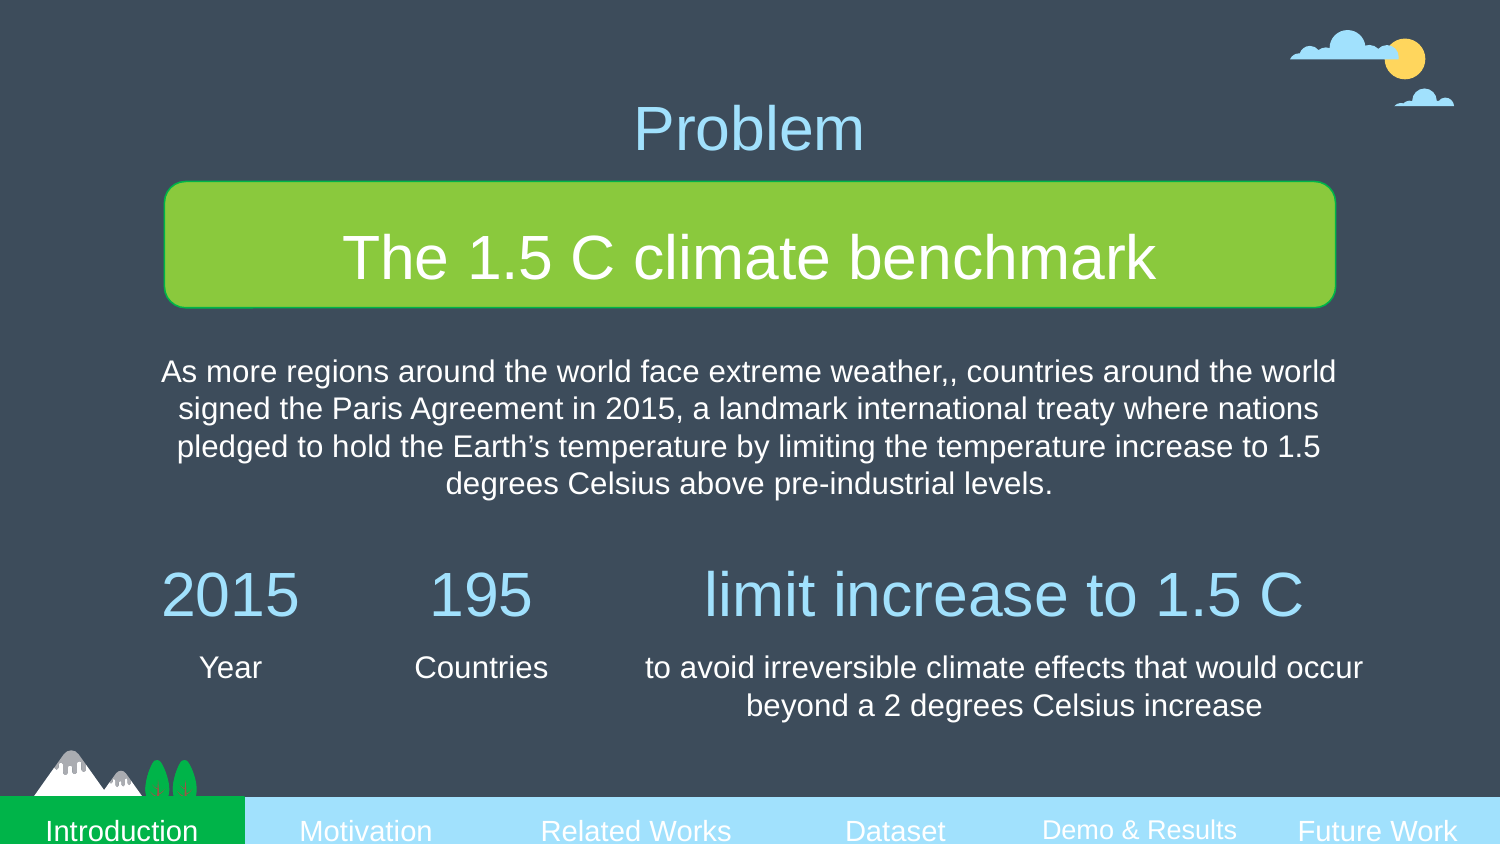

# Problem

The 1.5 C climate benchmark
As more regions around the world face extreme weather,, countries around the world signed the Paris Agreement in 2015, a landmark international treaty where nations pledged to hold the Earth’s temperature by limiting the temperature increase to 1.5 degrees Celsius above pre-industrial levels.
2015
195
limit increase to 1.5 C
Year
Countries
to avoid irreversible climate effects that would occur beyond a 2 degrees Celsius increase

Introduction
Dataset
Demo & Results
Future Work

Motivation
Related Works